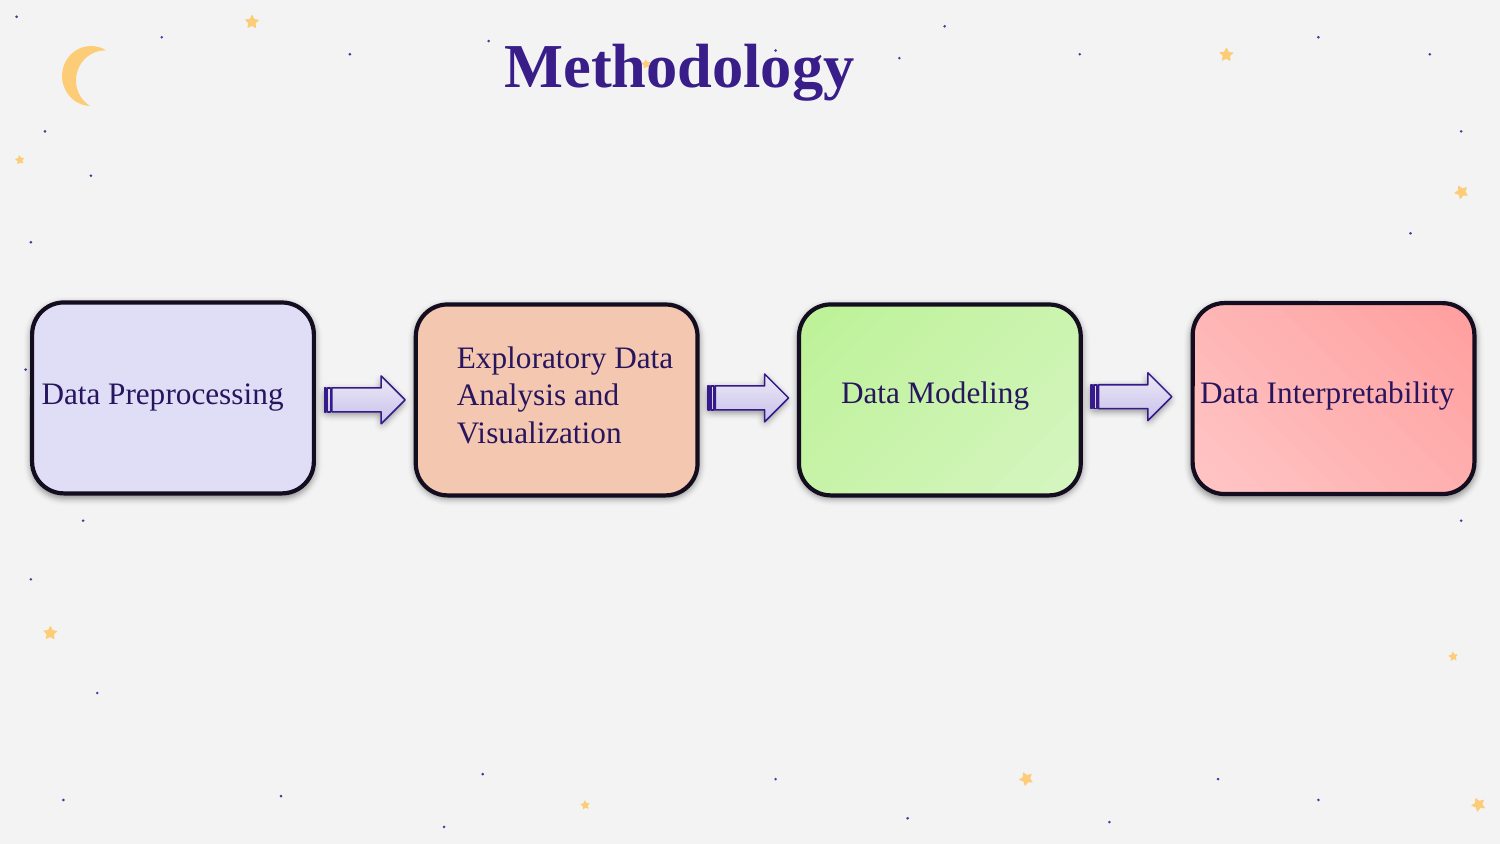

Methodology

Exploratory Data Analysis and Visualization
Data Interpretability
Data Modeling
Data Preprocessing